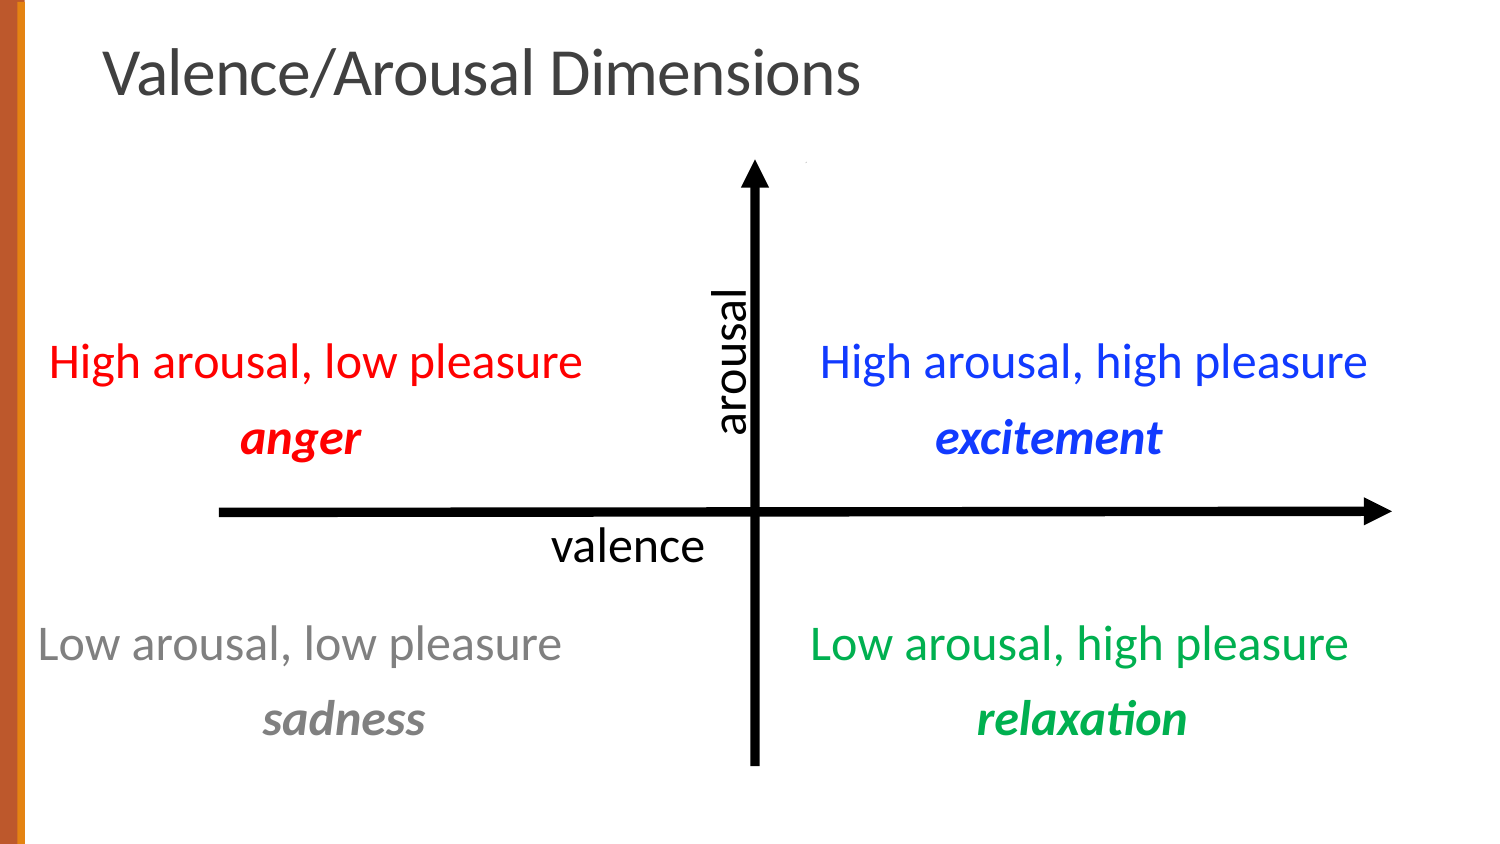

# Valence/Arousal Dimensions

 High arousal, low pleasure                     High arousal, high pleasure
                  anger                                                   excitement

Low arousal, low pleasure                      Low arousal, high pleasure
                    sadness                                                 relaxation

arousal
valence